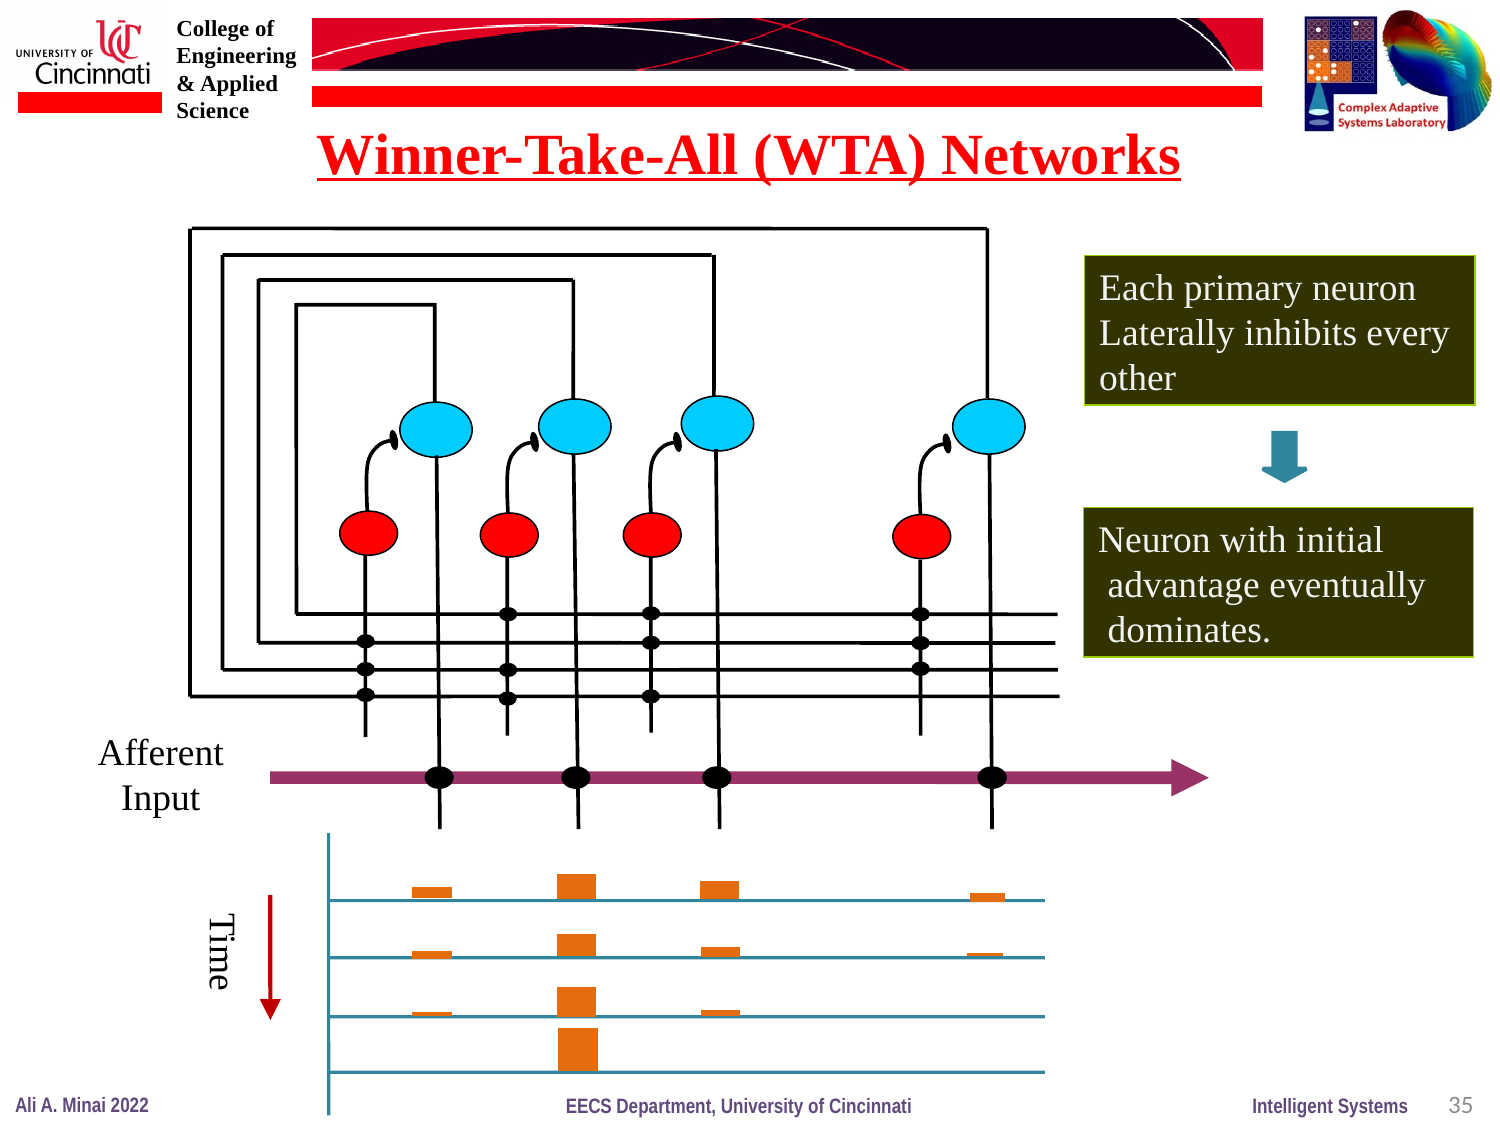

Winner-Take-All (WTA) Networks

Each primary neuron
Laterally inhibits every
other

Neuron with initial
 advantage eventually
 dominates.

Afferent
Input

Time